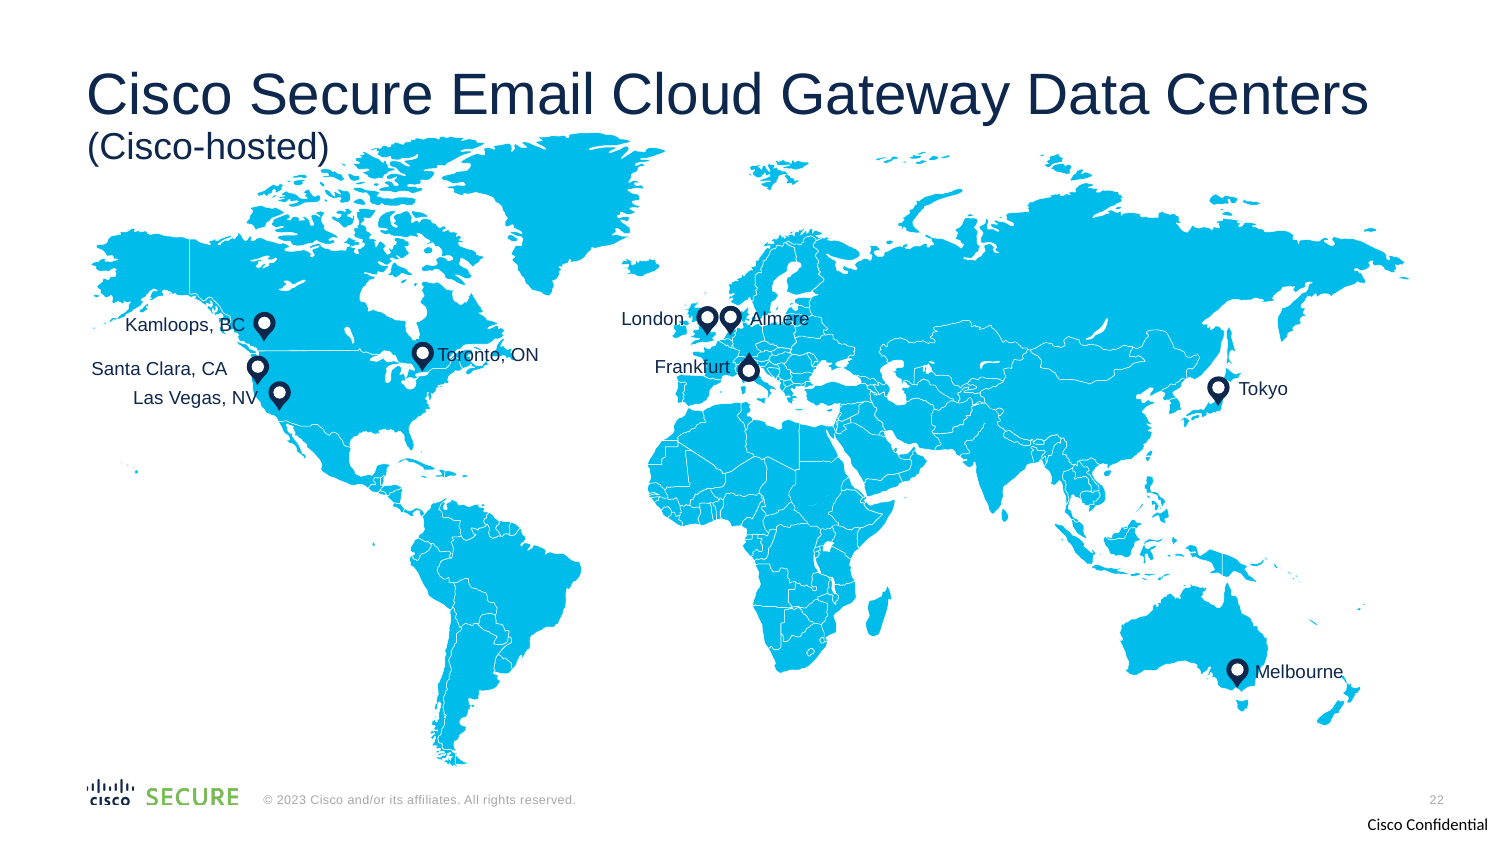

# Cisco Secure Email Cloud Gateway Data Centers (Cisco-hosted)

Almere

Frankfurt

London
Kamloops, BC

Toronto, ON

Santa Clara, CA

Tokyo

Las Vegas, NV

Melbourne